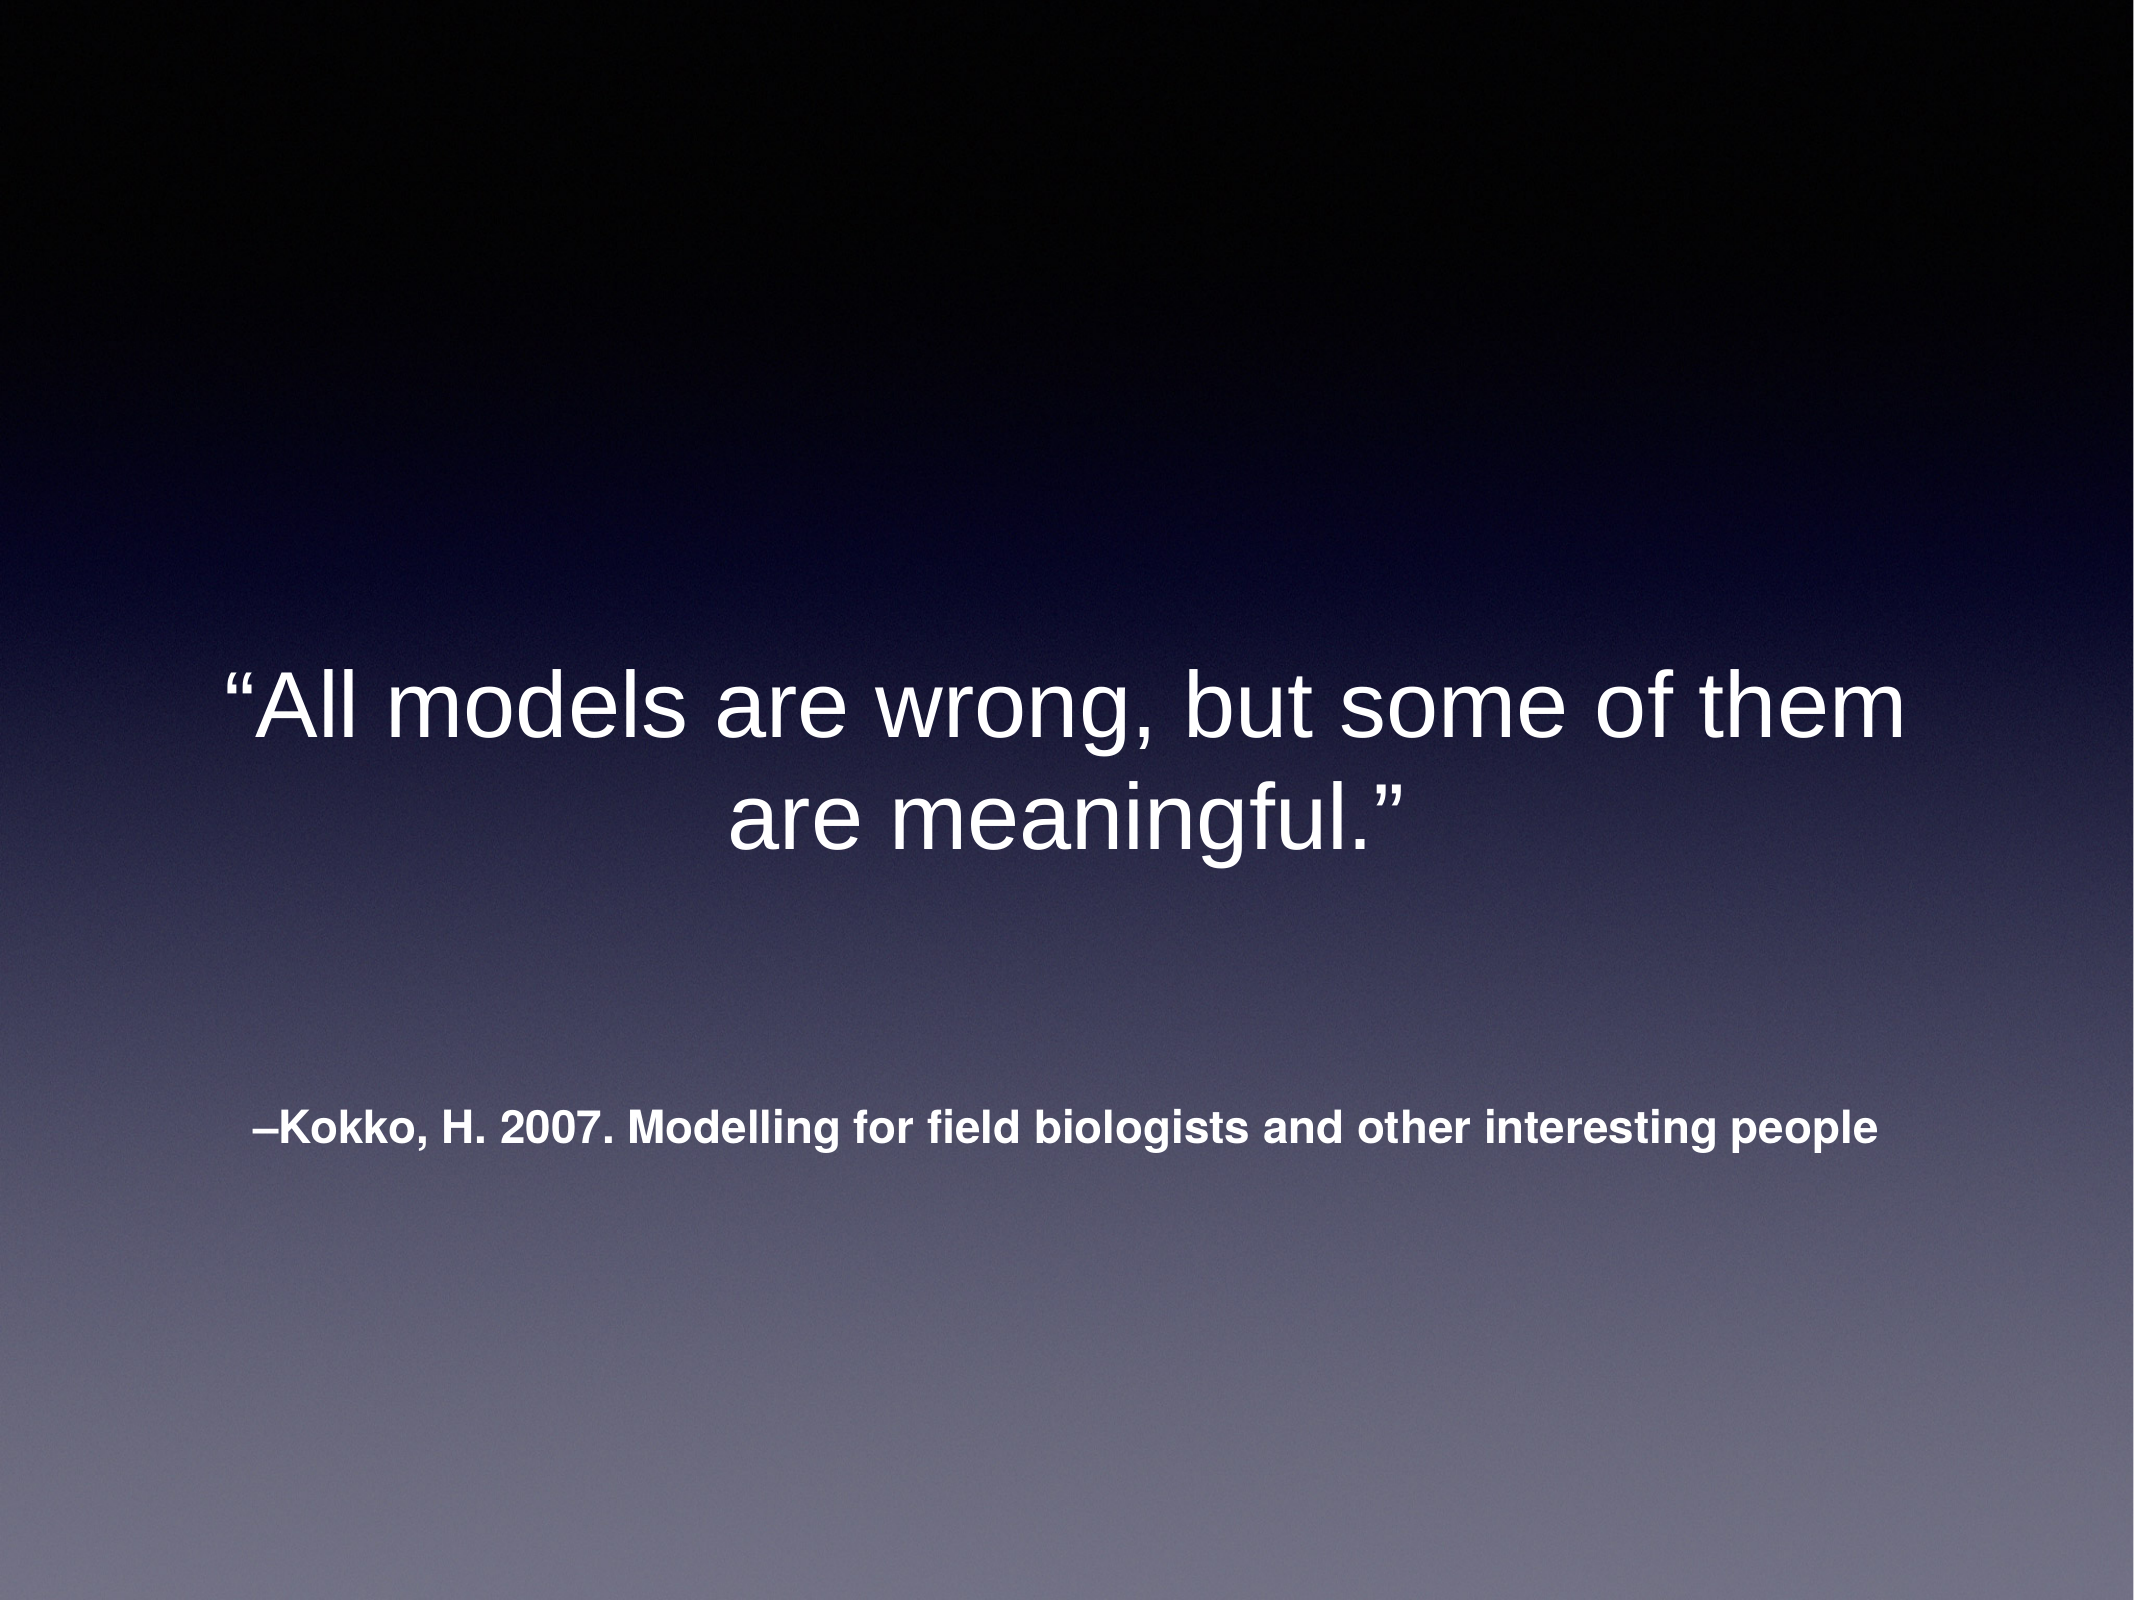

“All models are wrong, but some of them are meaningful.”
–Kokko, H. 2007. Modelling for field biologists and other interesting people